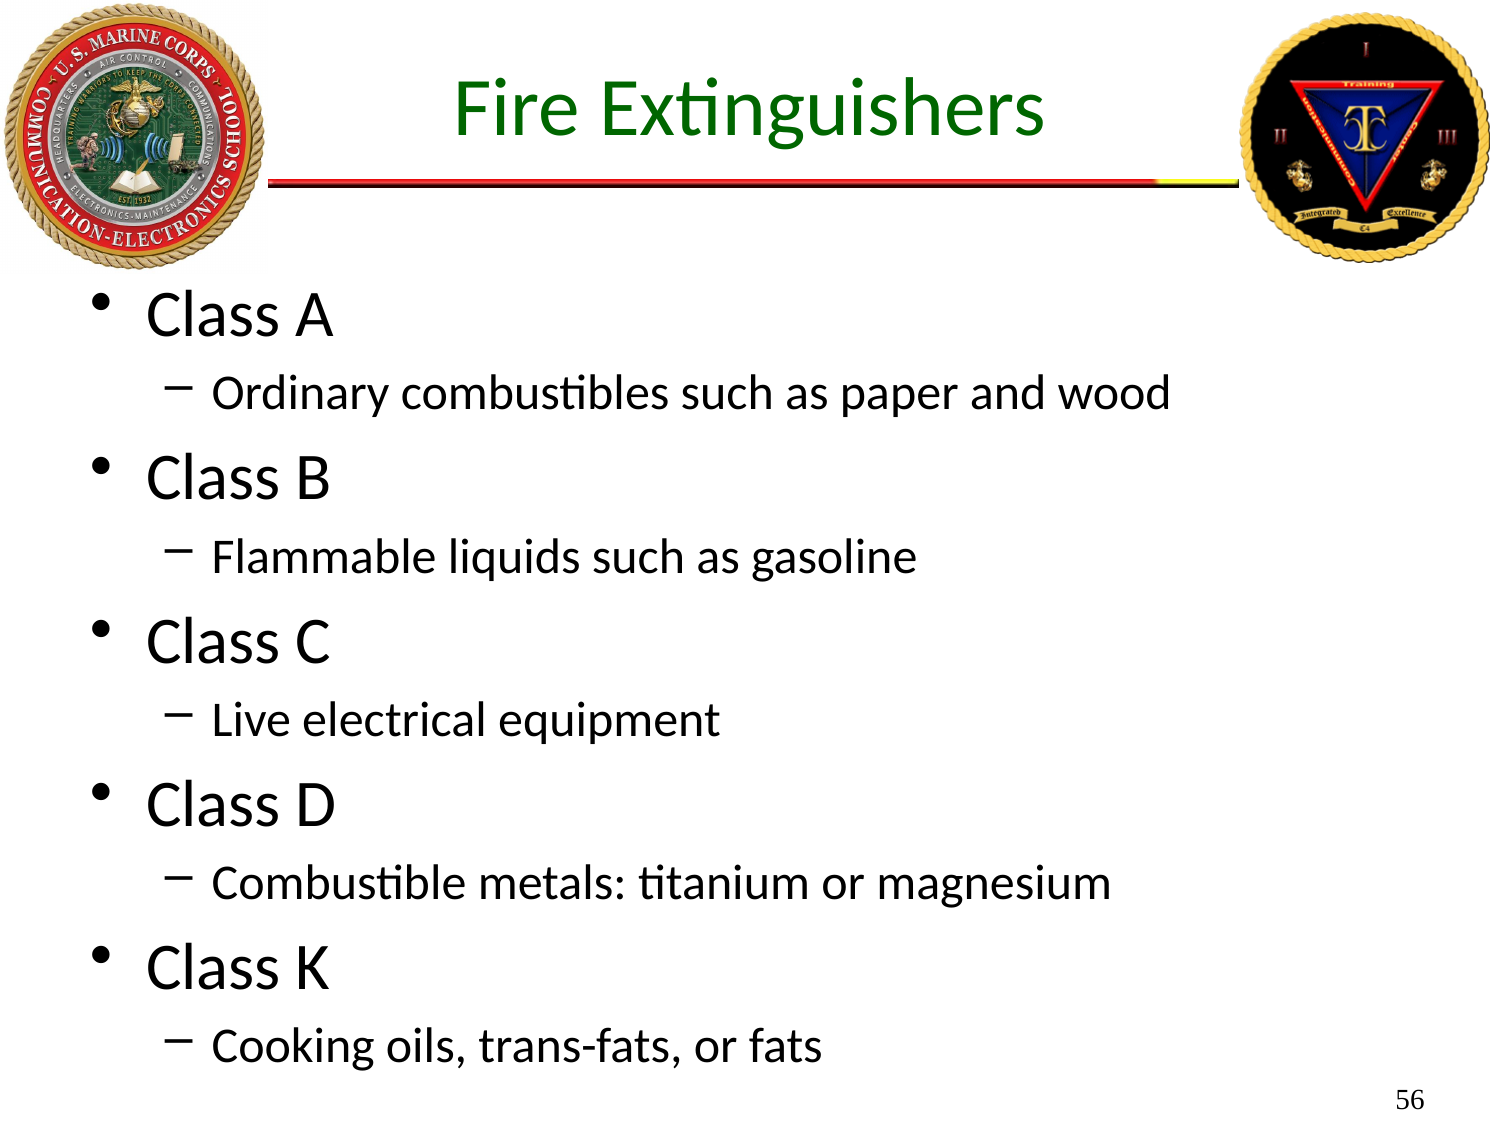

# Fire Extinguishers
Class A
Ordinary combustibles such as paper and wood
Class B
Flammable liquids such as gasoline
Class C
Live electrical equipment
Class D
Combustible metals: titanium or magnesium
Class K
Cooking oils, trans-fats, or fats